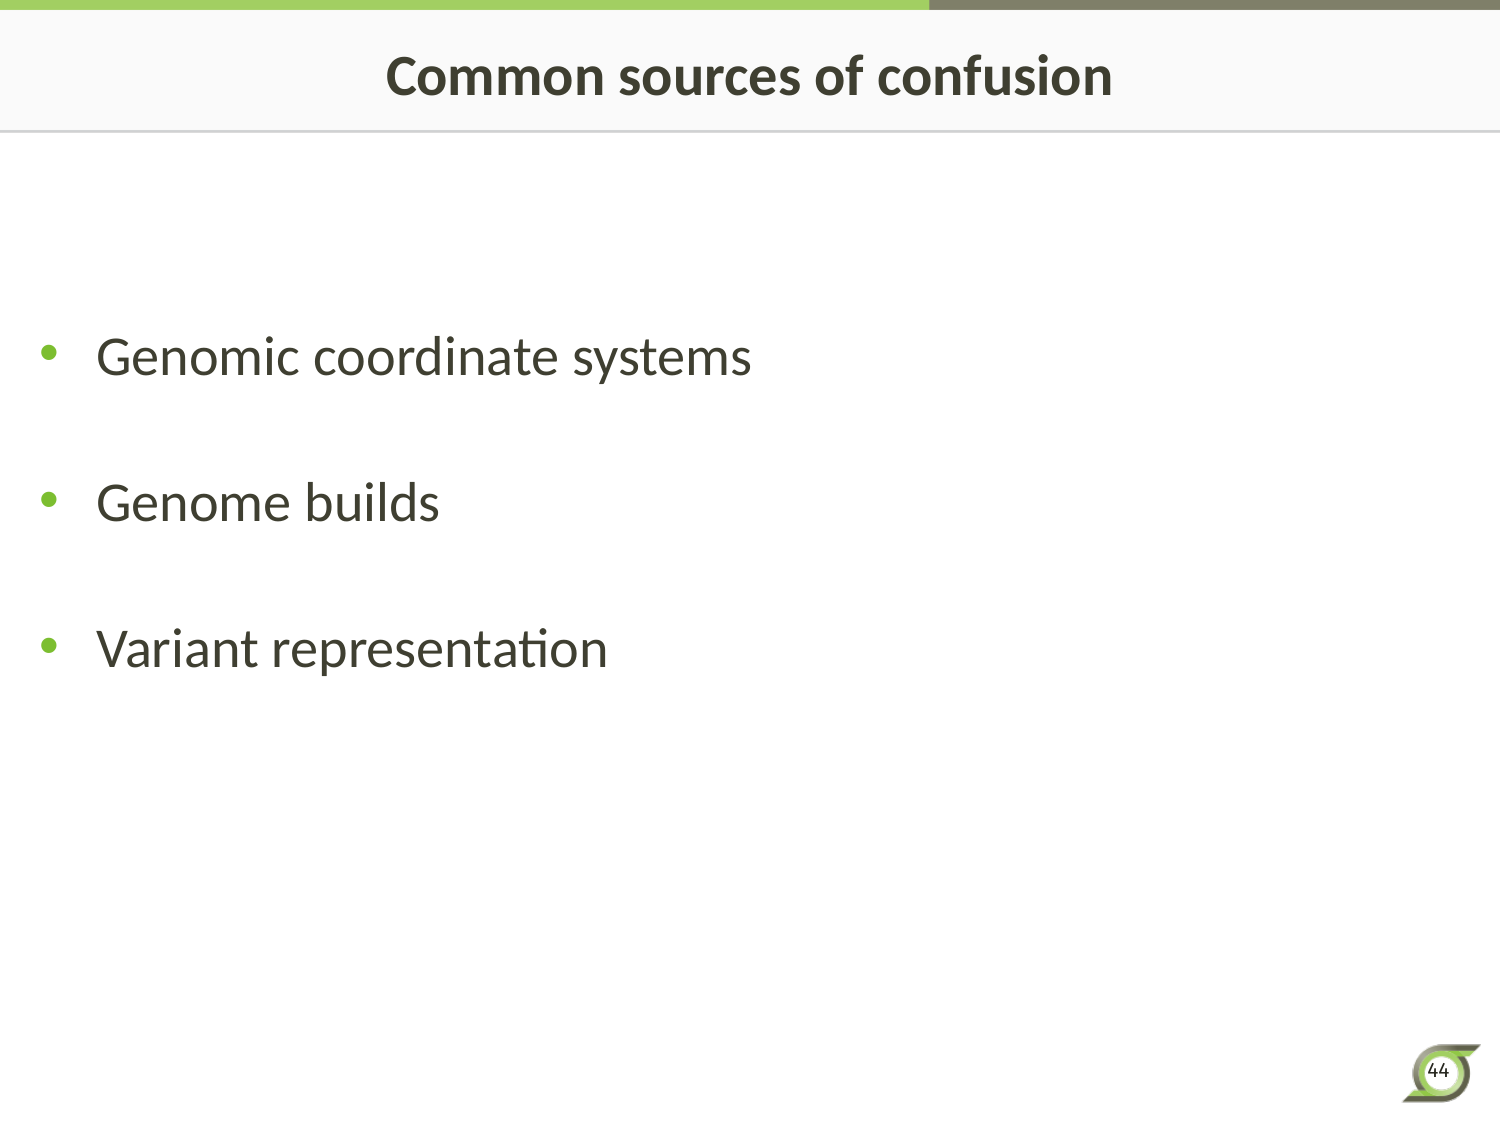

# Common sources of confusion
Genomic coordinate systems
Genome builds
Variant representation